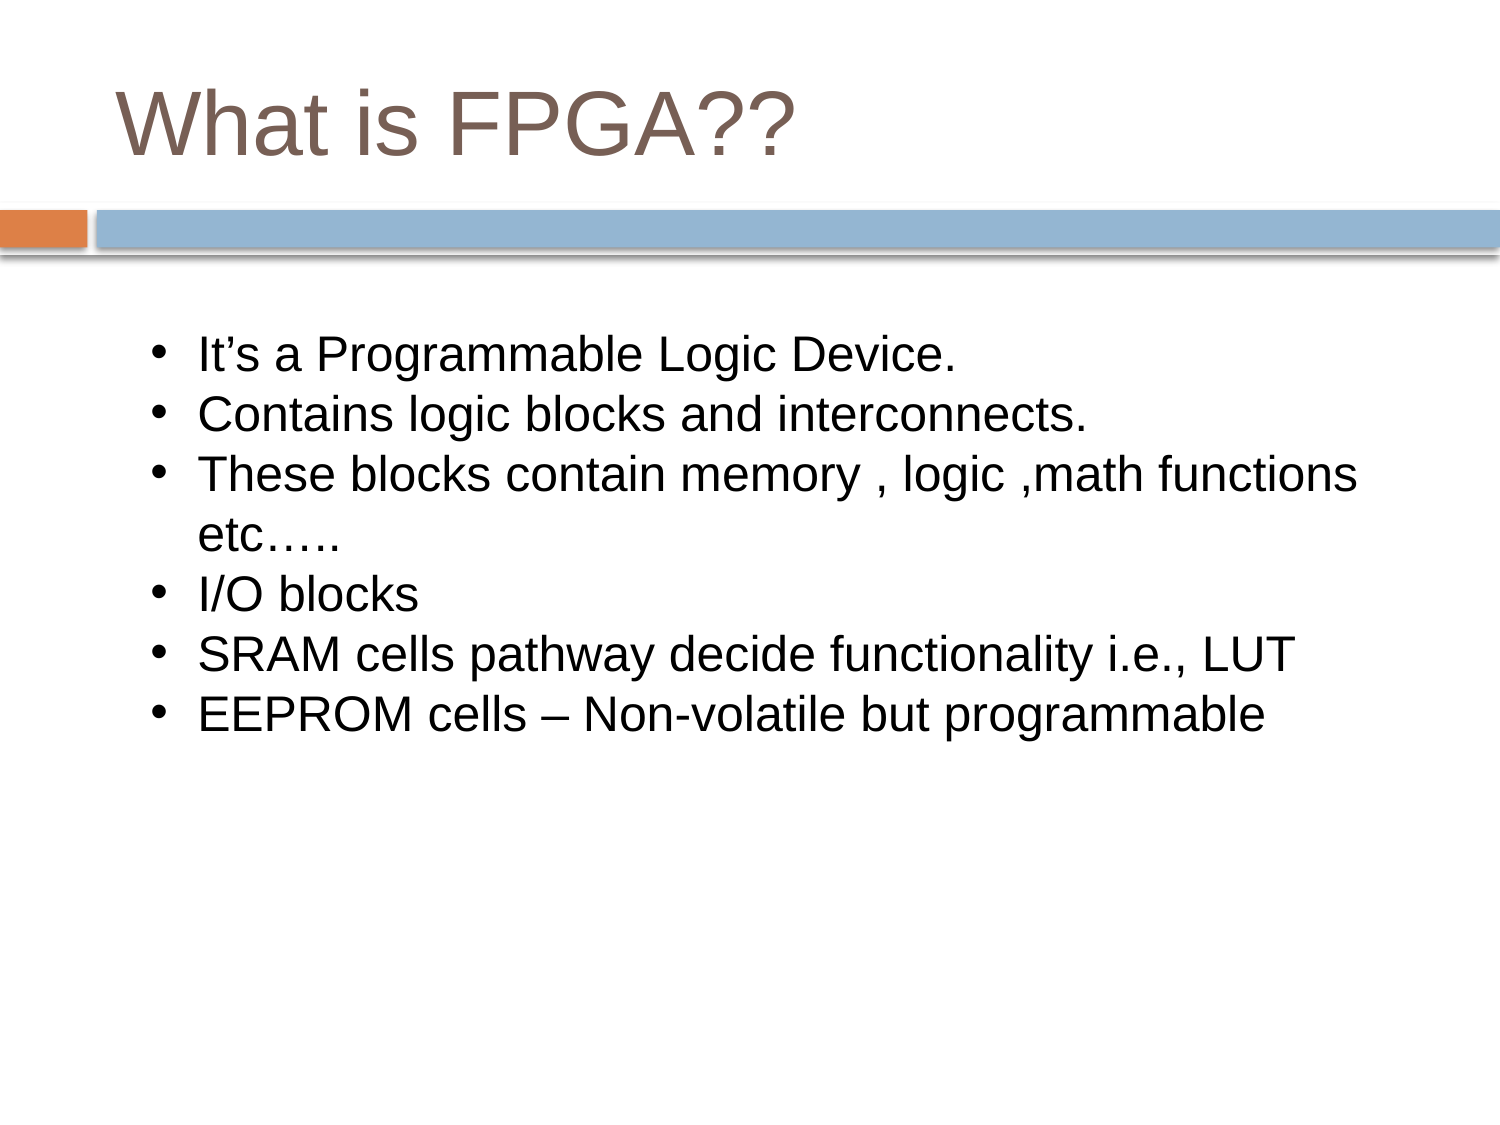

# What is FPGA??
It’s a Programmable Logic Device.
Contains logic blocks and interconnects.
These blocks contain memory , logic ,math functions etc…..
I/O blocks
SRAM cells pathway decide functionality i.e., LUT
EEPROM cells – Non-volatile but programmable